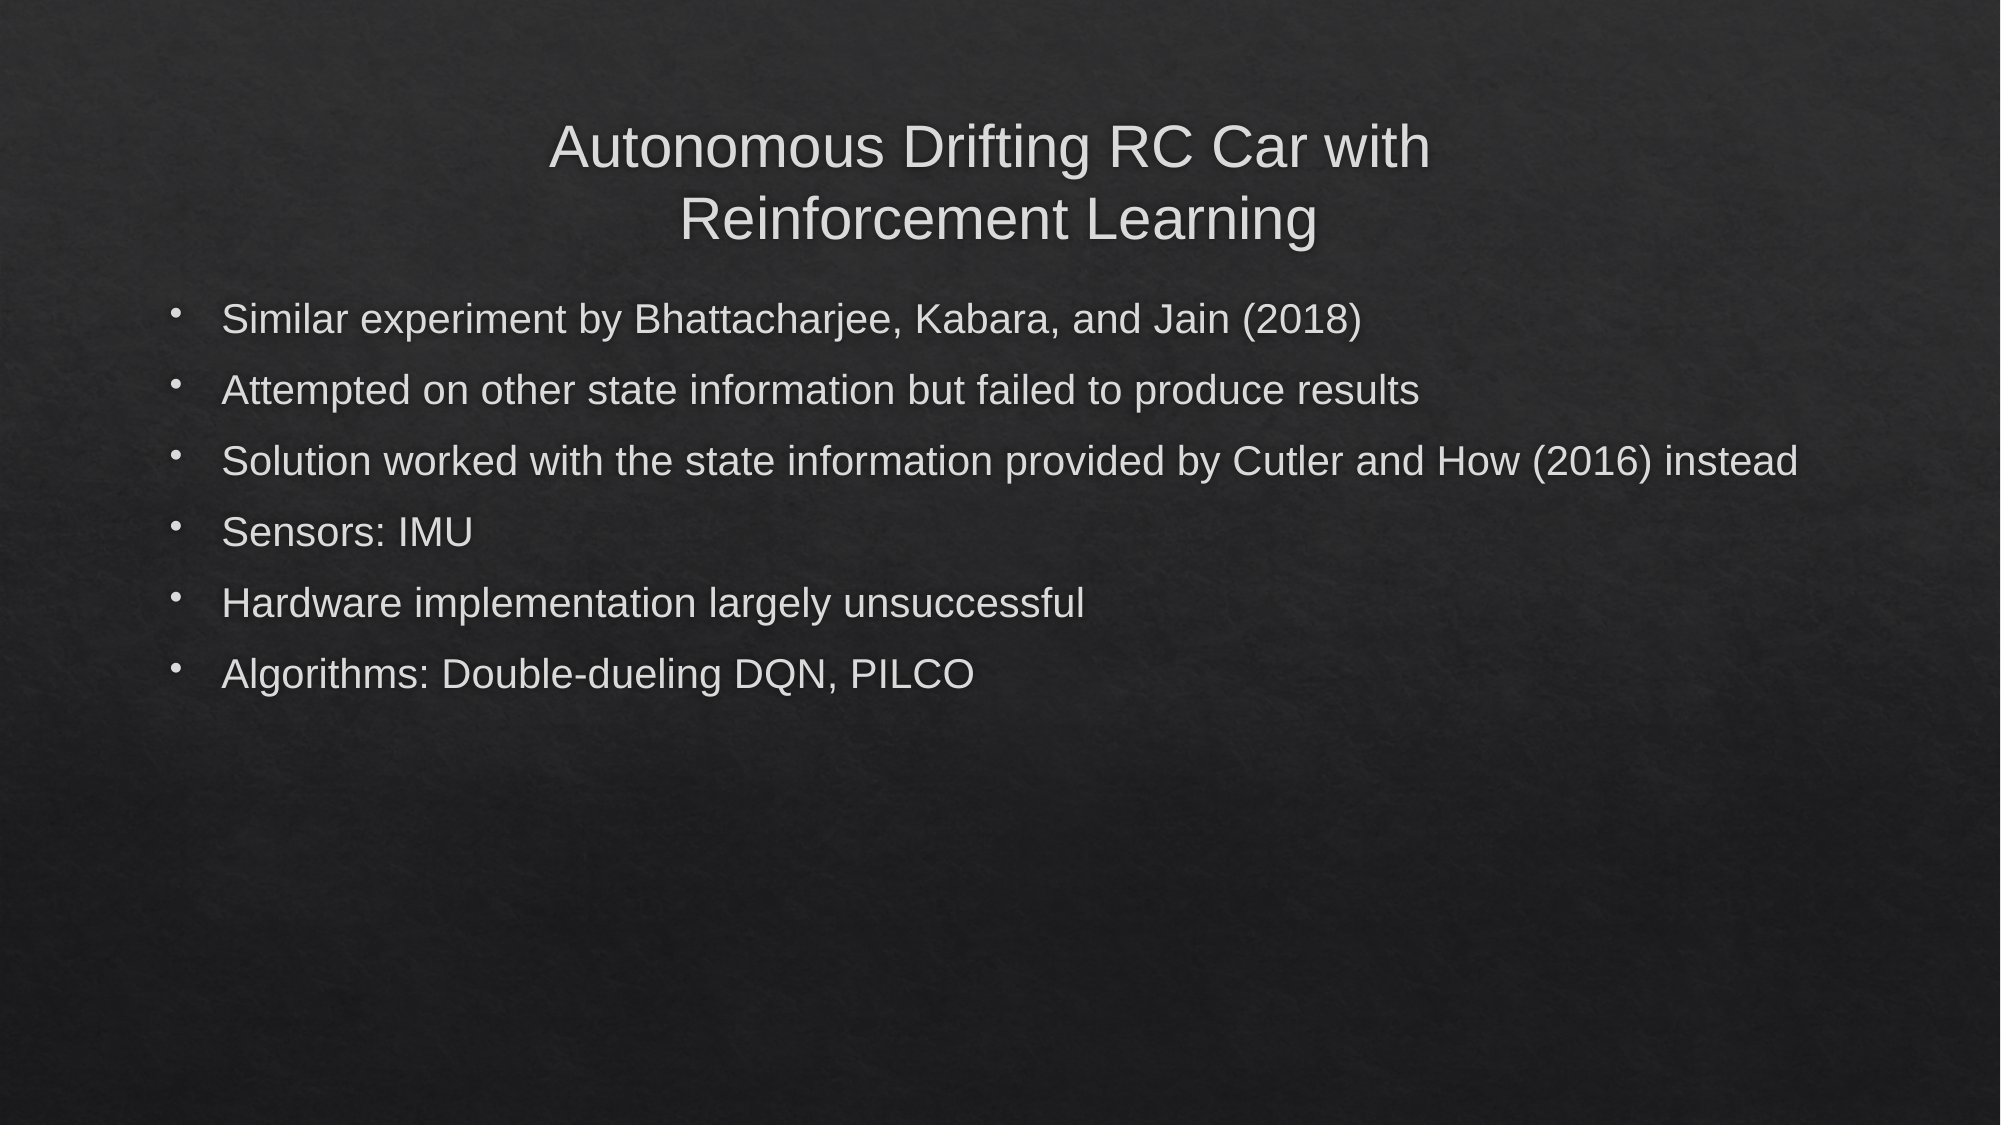

# Autonomous Drifting RC Car with Reinforcement Learning
Similar experiment by Bhattacharjee, Kabara, and Jain (2018)
Attempted on other state information but failed to produce results
Solution worked with the state information provided by Cutler and How (2016) instead
Sensors: IMU
Hardware implementation largely unsuccessful
Algorithms: Double-dueling DQN, PILCO